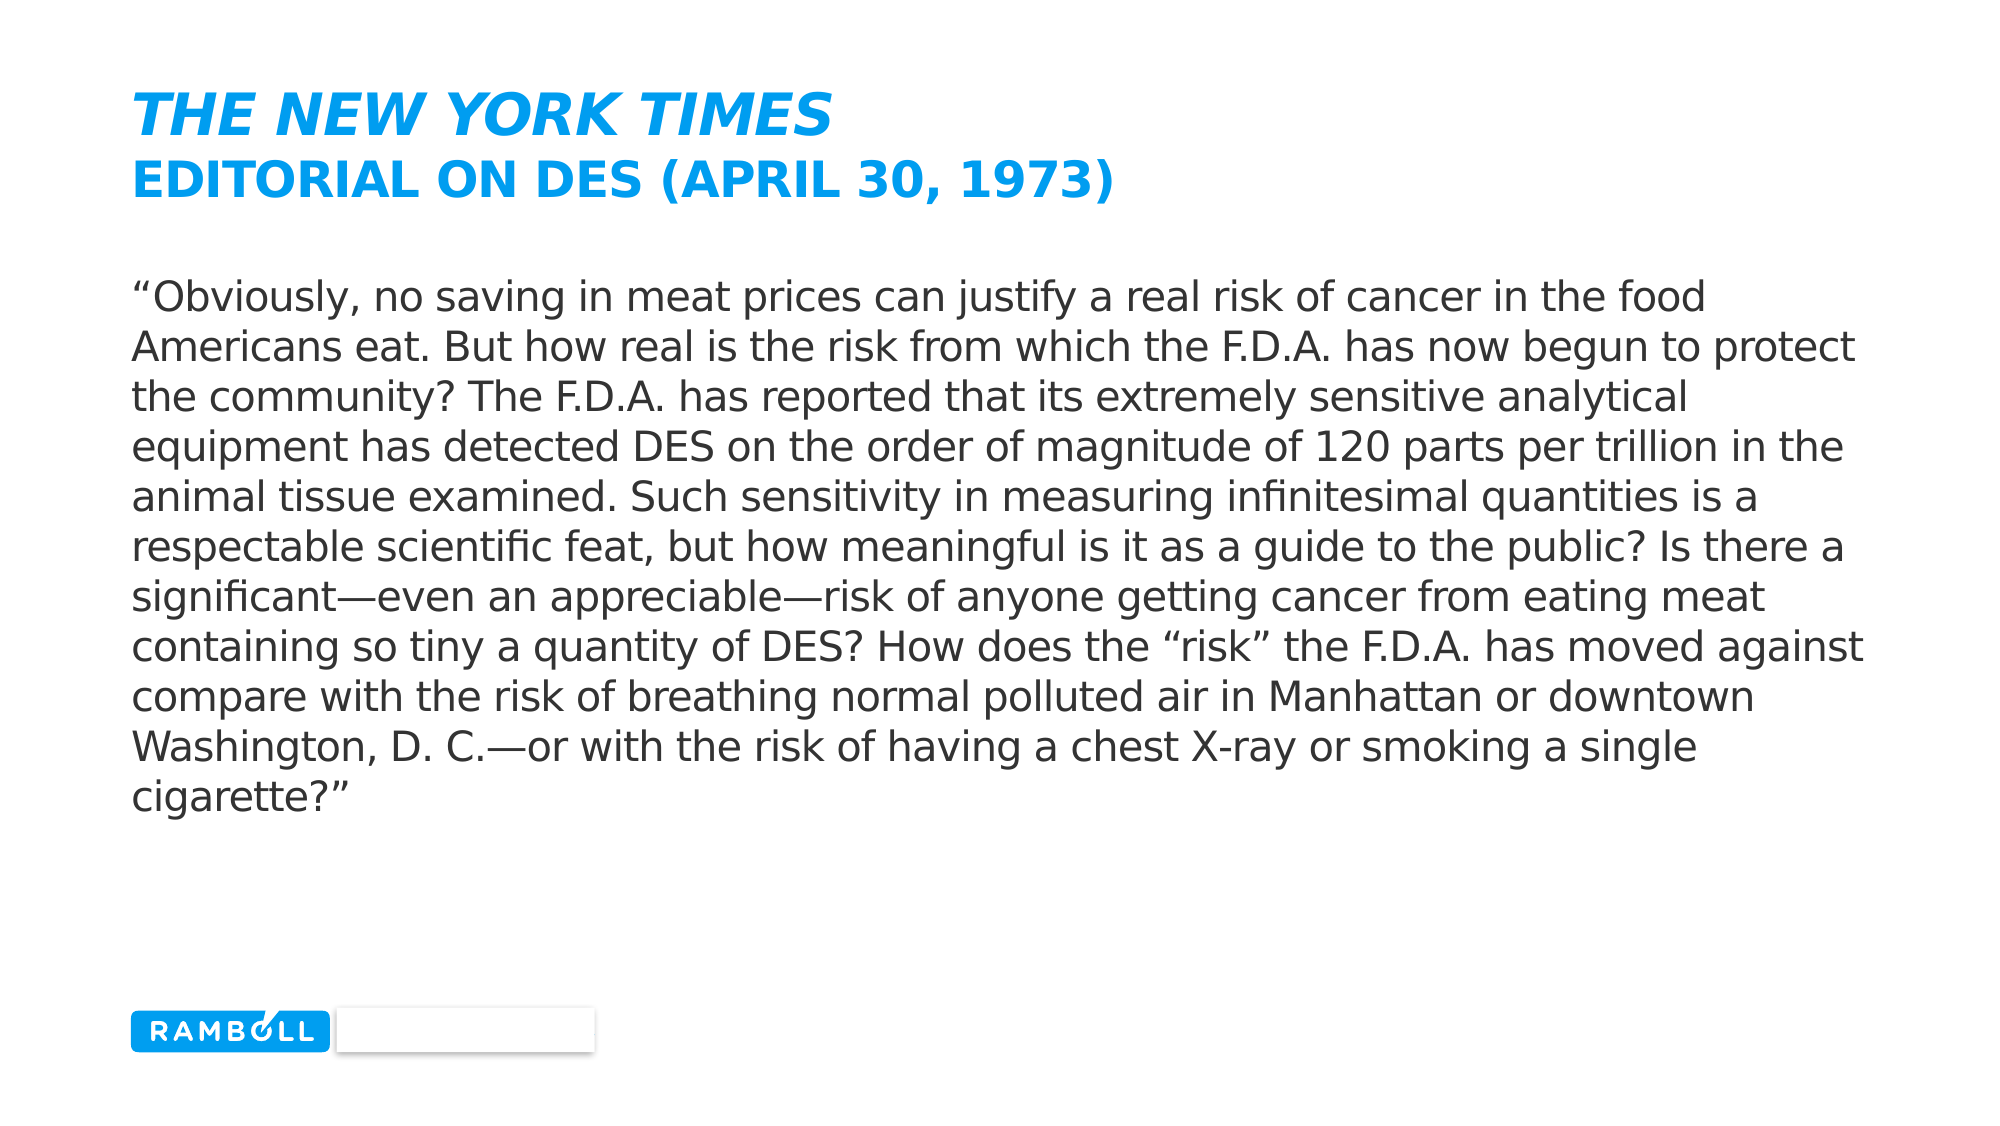

# The New York Times Editorial on DES (April 30, 1973)
“Obviously, no saving in meat prices can justify a real risk of cancer in the food Americans eat. But how real is the risk from which the F.D.A. has now begun to protect the community? The F.D.A. has reported that its extremely sensitive analytical equipment has detected DES on the order of magnitude of 120 parts per trillion in the animal tissue examined. Such sensitivity in measuring infinitesimal quantities is a respectable scientific feat, but how meaningful is it as a guide to the public? Is there a significant—even an appreciable—risk of anyone getting cancer from eating meat containing so tiny a quantity of DES? How does the “risk” the F.D.A. has moved against compare with the risk of breathing normal polluted air in Manhattan or downtown Washington, D. C.—or with the risk of having a chest X‐ray or smoking a single cigarette?”